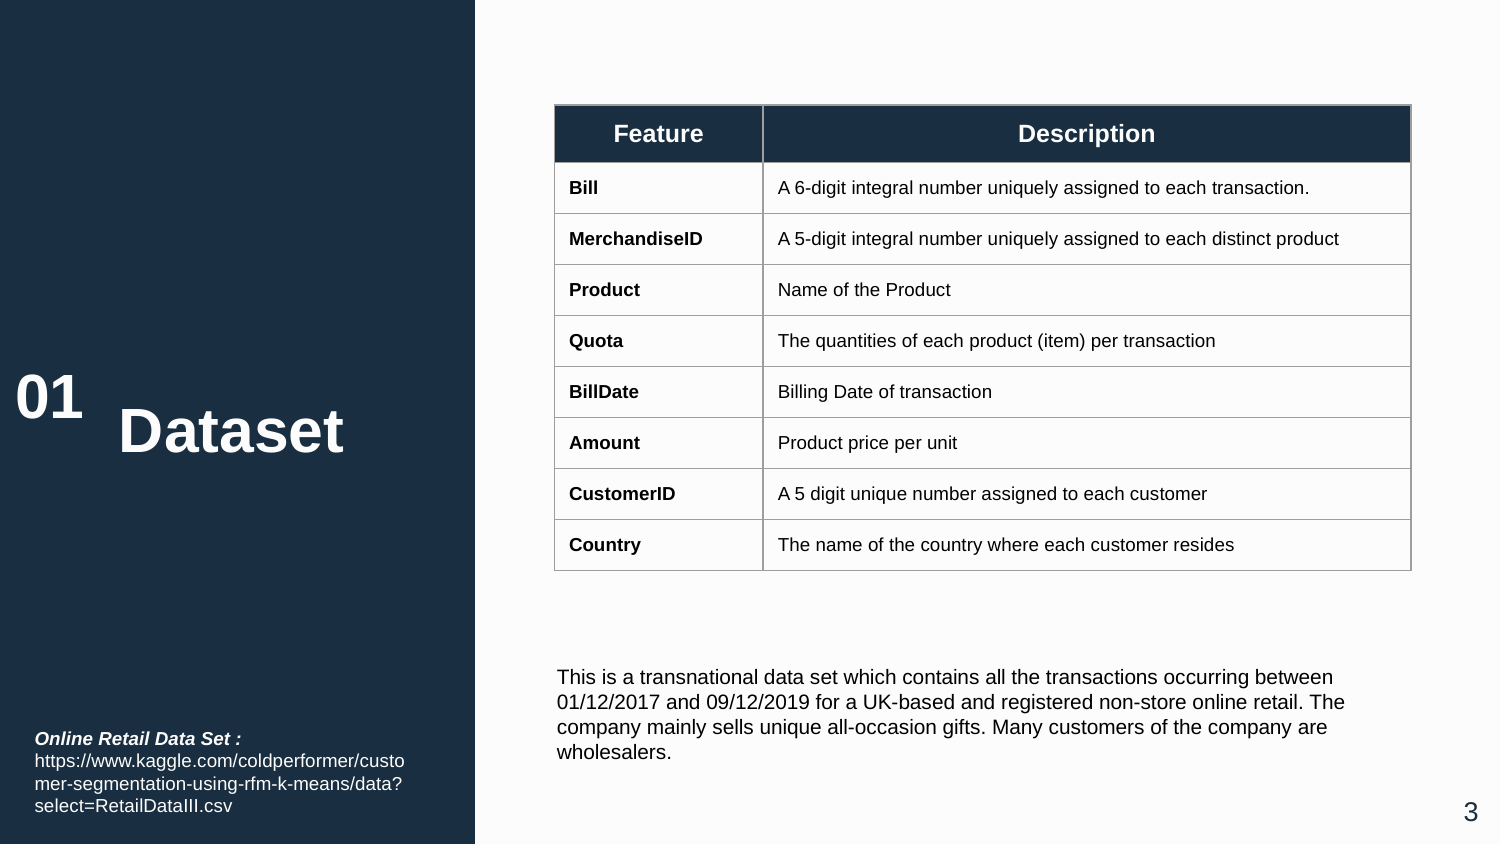

| Feature | Description |
| --- | --- |
| Bill | A 6-digit integral number uniquely assigned to each transaction. |
| MerchandiseID | A 5-digit integral number uniquely assigned to each distinct product |
| Product | Name of the Product |
| Quota | The quantities of each product (item) per transaction |
| BillDate | Billing Date of transaction |
| Amount | Product price per unit |
| CustomerID | A 5 digit unique number assigned to each customer |
| Country | The name of the country where each customer resides |
# Dataset
01
This is a transnational data set which contains all the transactions occurring between 01/12/2017 and 09/12/2019 for a UK-based and registered non-store online retail. The company mainly sells unique all-occasion gifts. Many customers of the company are wholesalers.
Online Retail Data Set : https://www.kaggle.com/coldperformer/customer-segmentation-using-rfm-k-means/data?select=RetailDataIII.csv
3